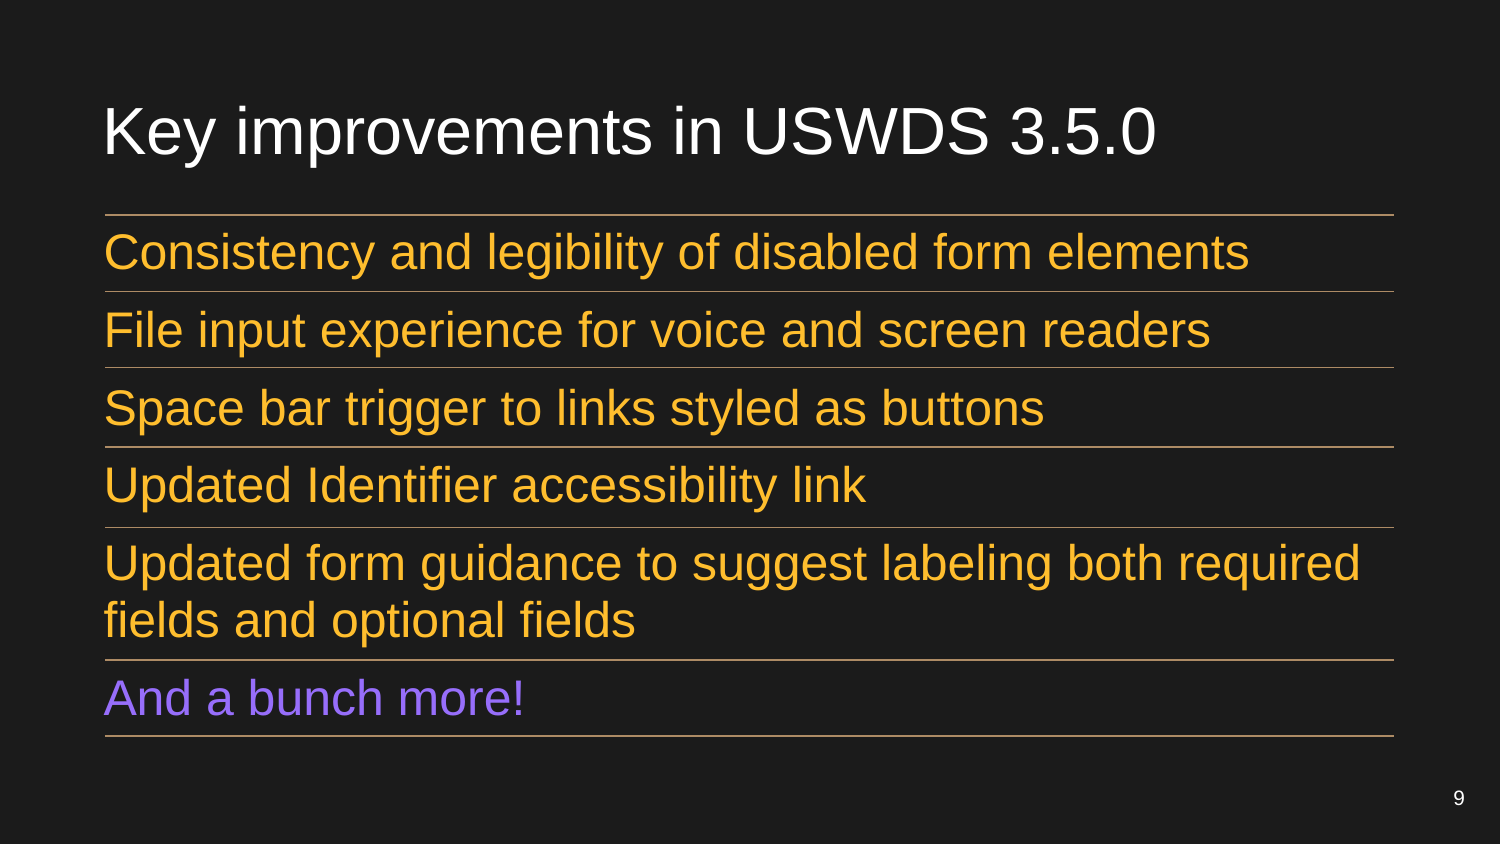

# Key improvements in USWDS 3.5.0
Consistency and legibility of disabled form elements
File input experience for voice and screen readers
Space bar trigger to links styled as buttons
Updated Identifier accessibility link
Updated form guidance to suggest labeling both required fields and optional fields
And a bunch more!

9